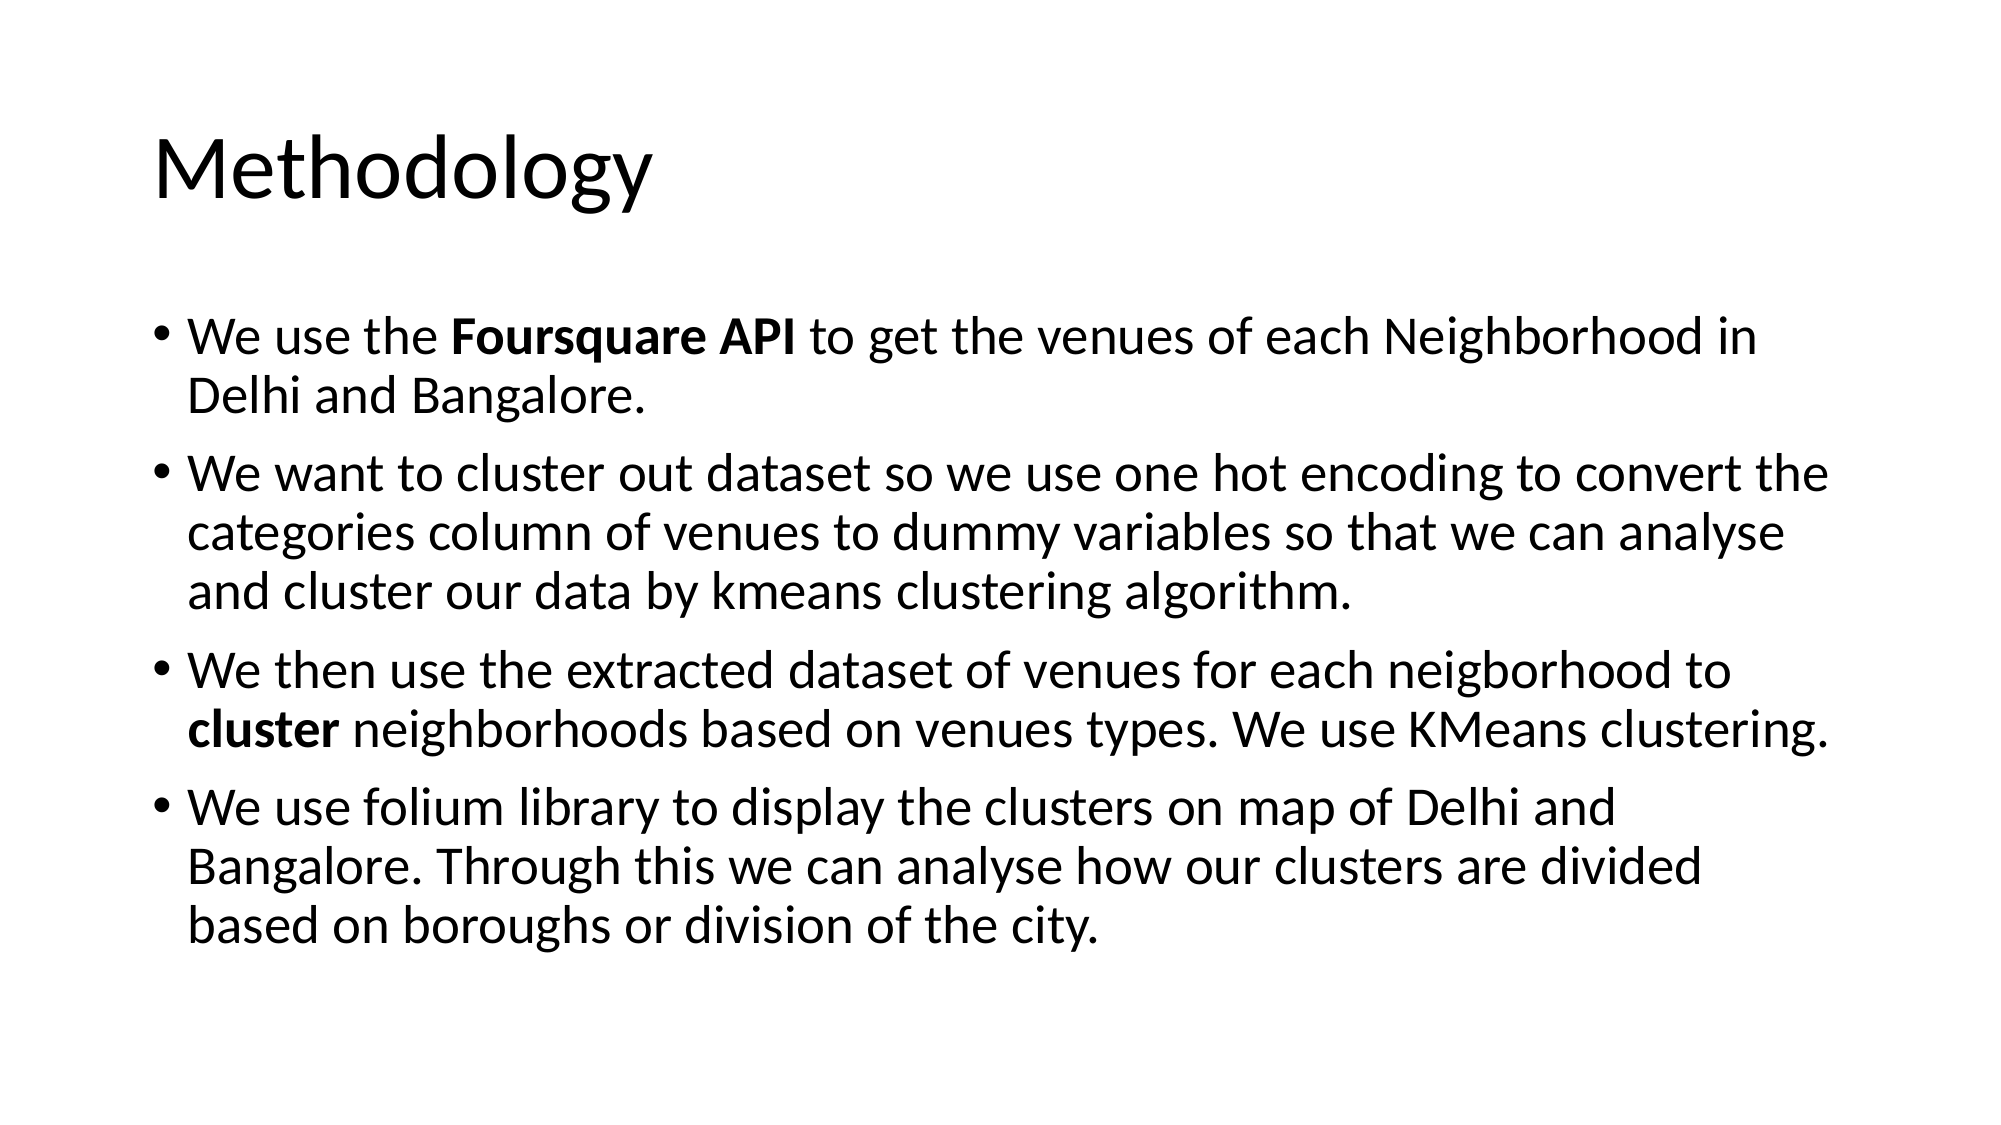

# Methodology
We use the Foursquare API to get the venues of each Neighborhood in Delhi and Bangalore.
We want to cluster out dataset so we use one hot encoding to convert the categories column of venues to dummy variables so that we can analyse and cluster our data by kmeans clustering algorithm.
We then use the extracted dataset of venues for each neigborhood to cluster neighborhoods based on venues types. We use KMeans clustering.
We use folium library to display the clusters on map of Delhi and Bangalore. Through this we can analyse how our clusters are divided based on boroughs or division of the city.